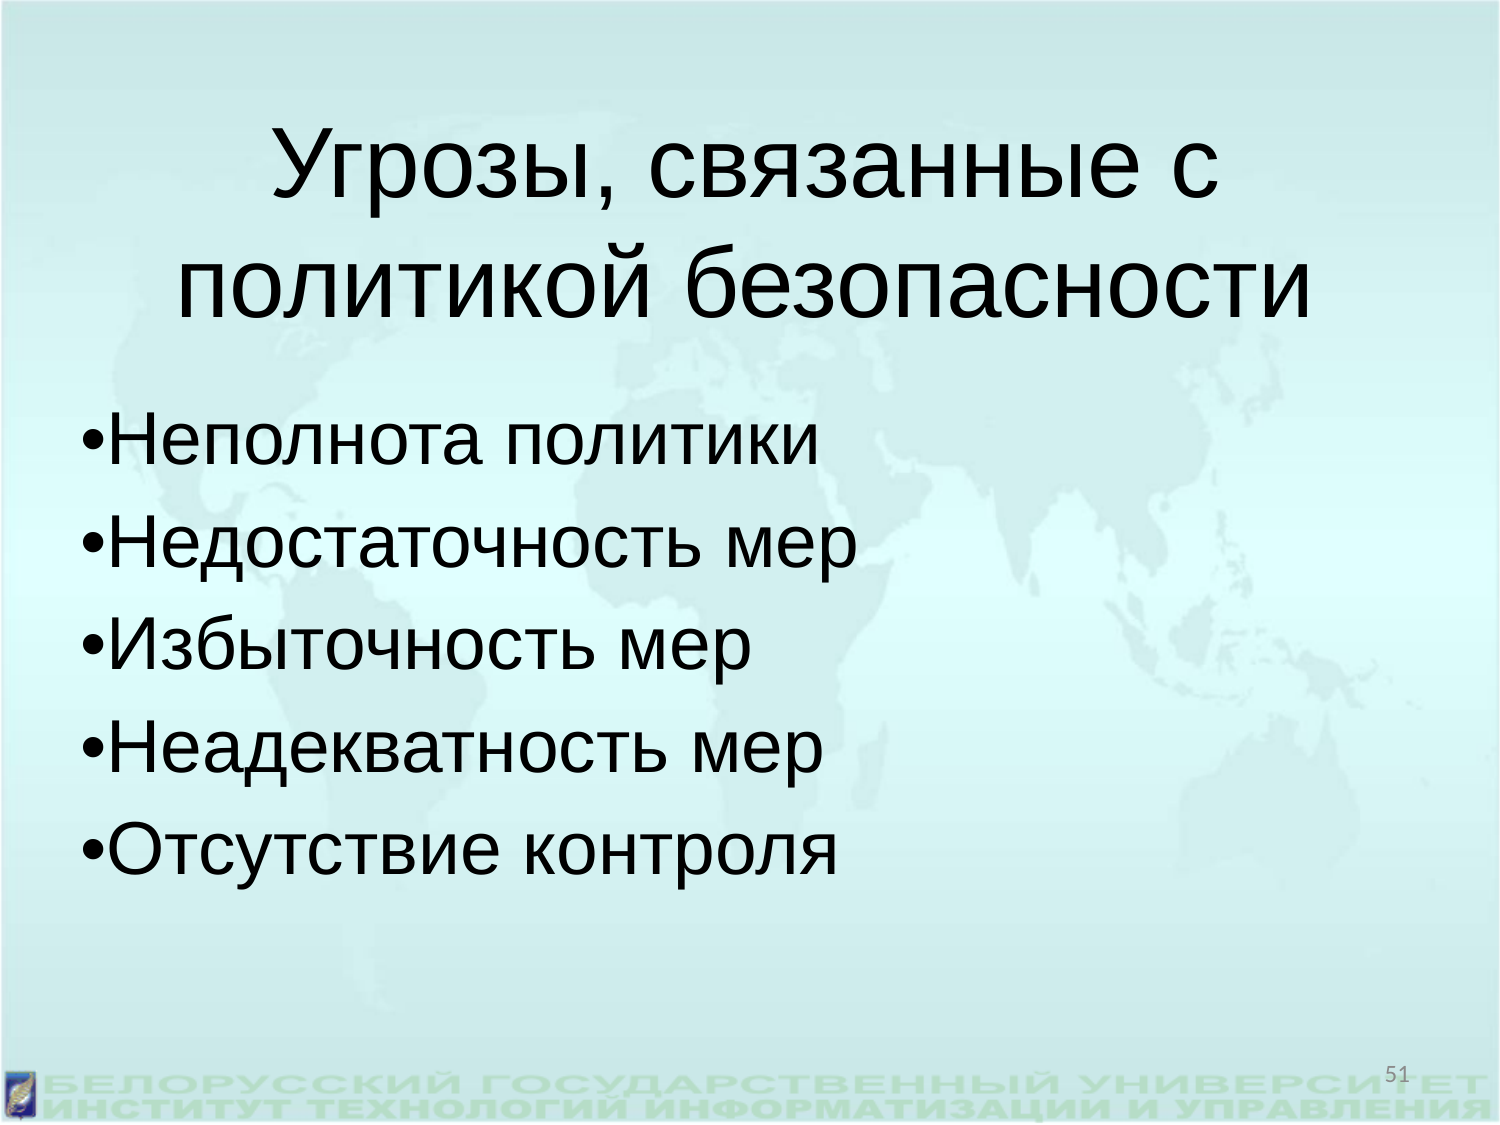

Угрозы, связанные с политикой безопасности

•Неполнота политики
•Недостаточность мер
•Избыточность мер
•Неадекватность мер
•Отсутствие контроля

51